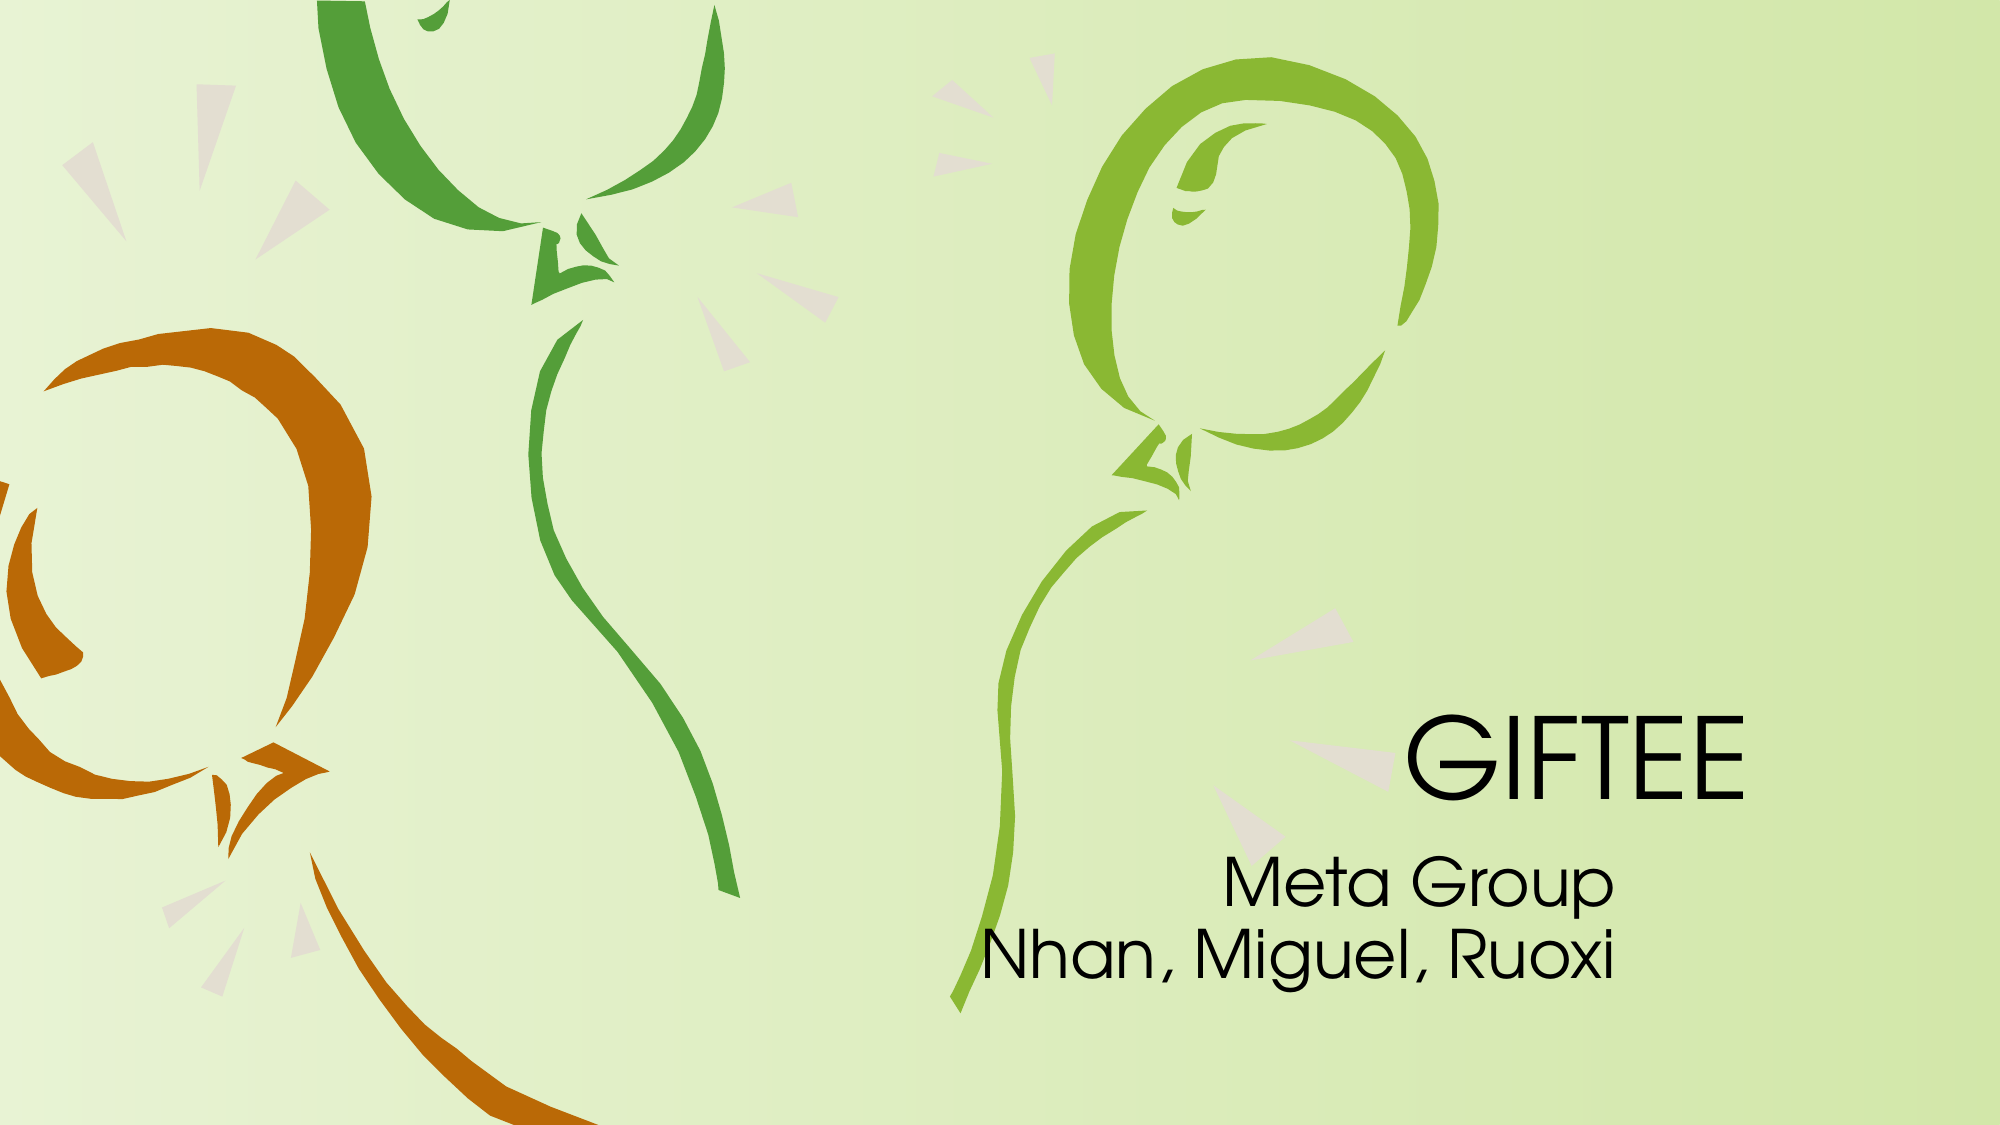

# GIFTEE
Meta Group
Nhan, Miguel, Ruoxi